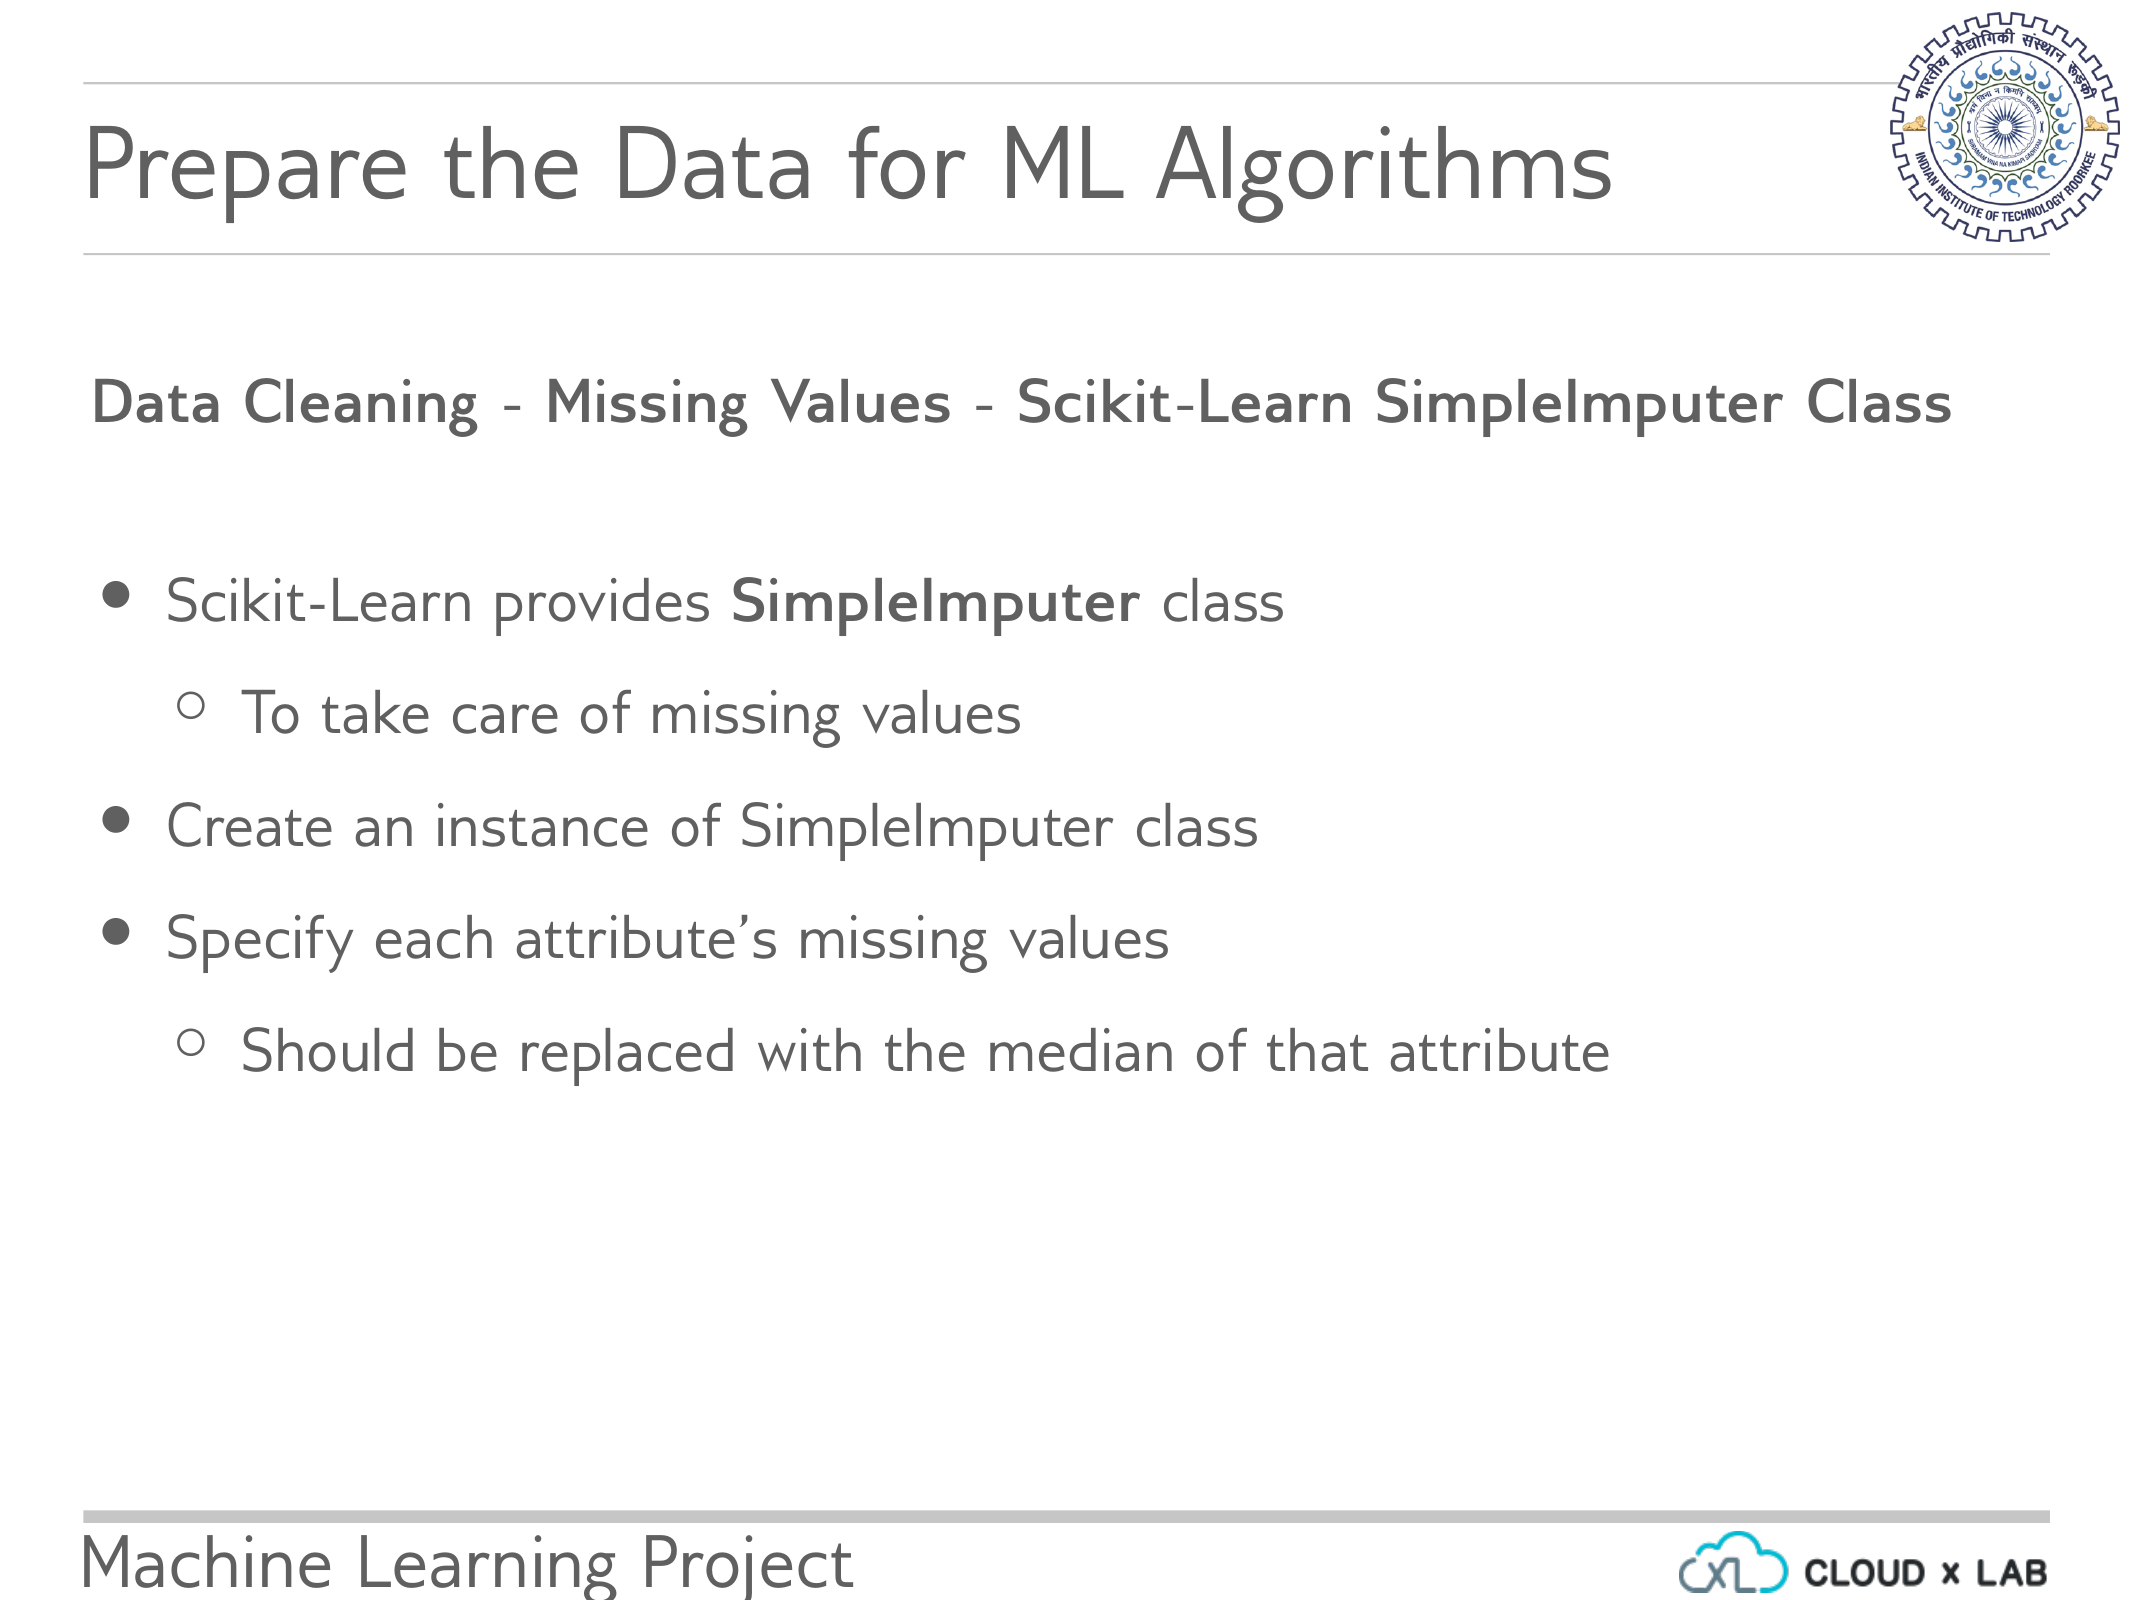

Prepare the Data for ML Algorithms
Data Cleaning - Missing Values - Scikit-Learn SimpleImputer Class

Scikit-Learn provides SimpleImputer class
To take care of missing values
Create an instance of SimpleImputer class
Specify each attribute’s missing values
Should be replaced with the median of that attribute